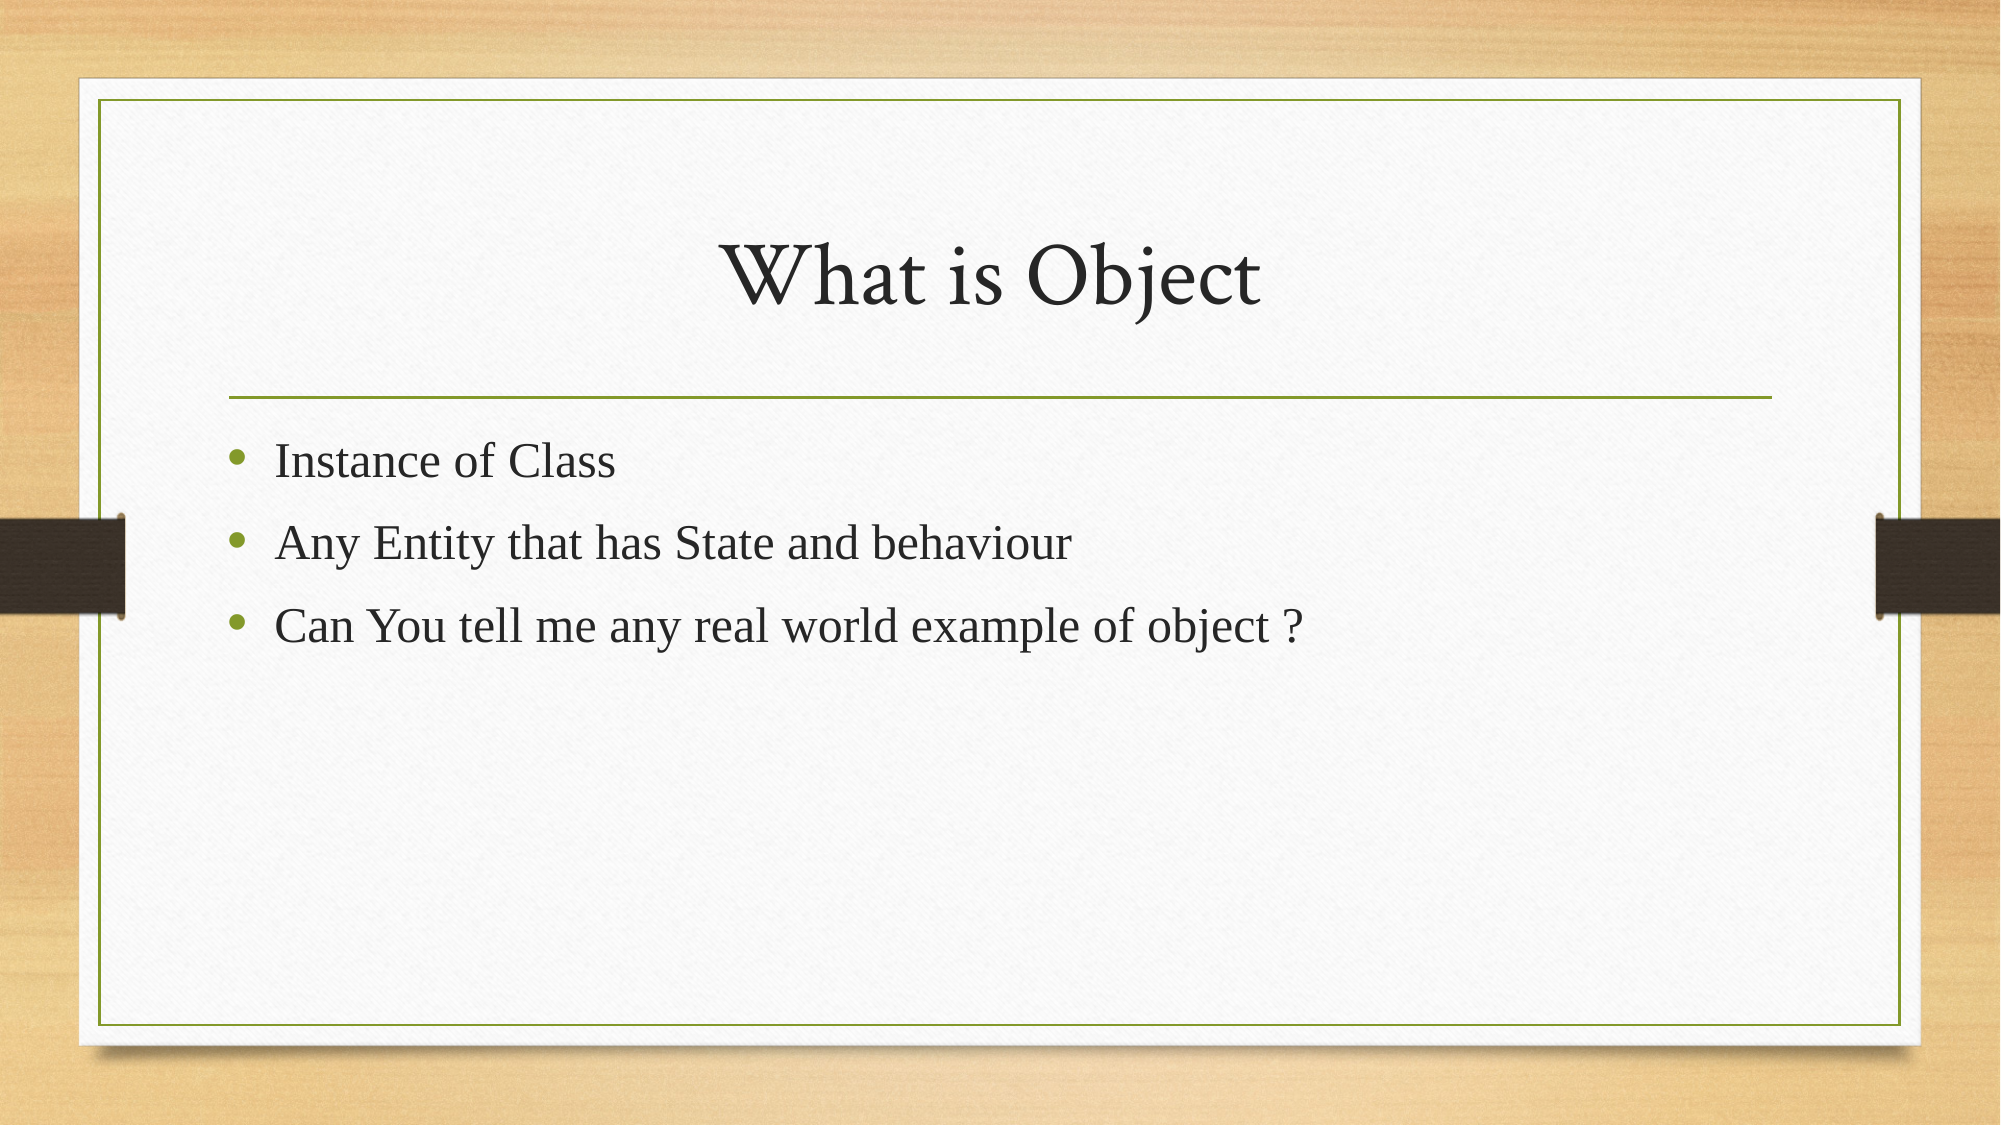

# What is Object
Instance of Class
Any Entity that has State and behaviour
Can You tell me any real world example of object ?